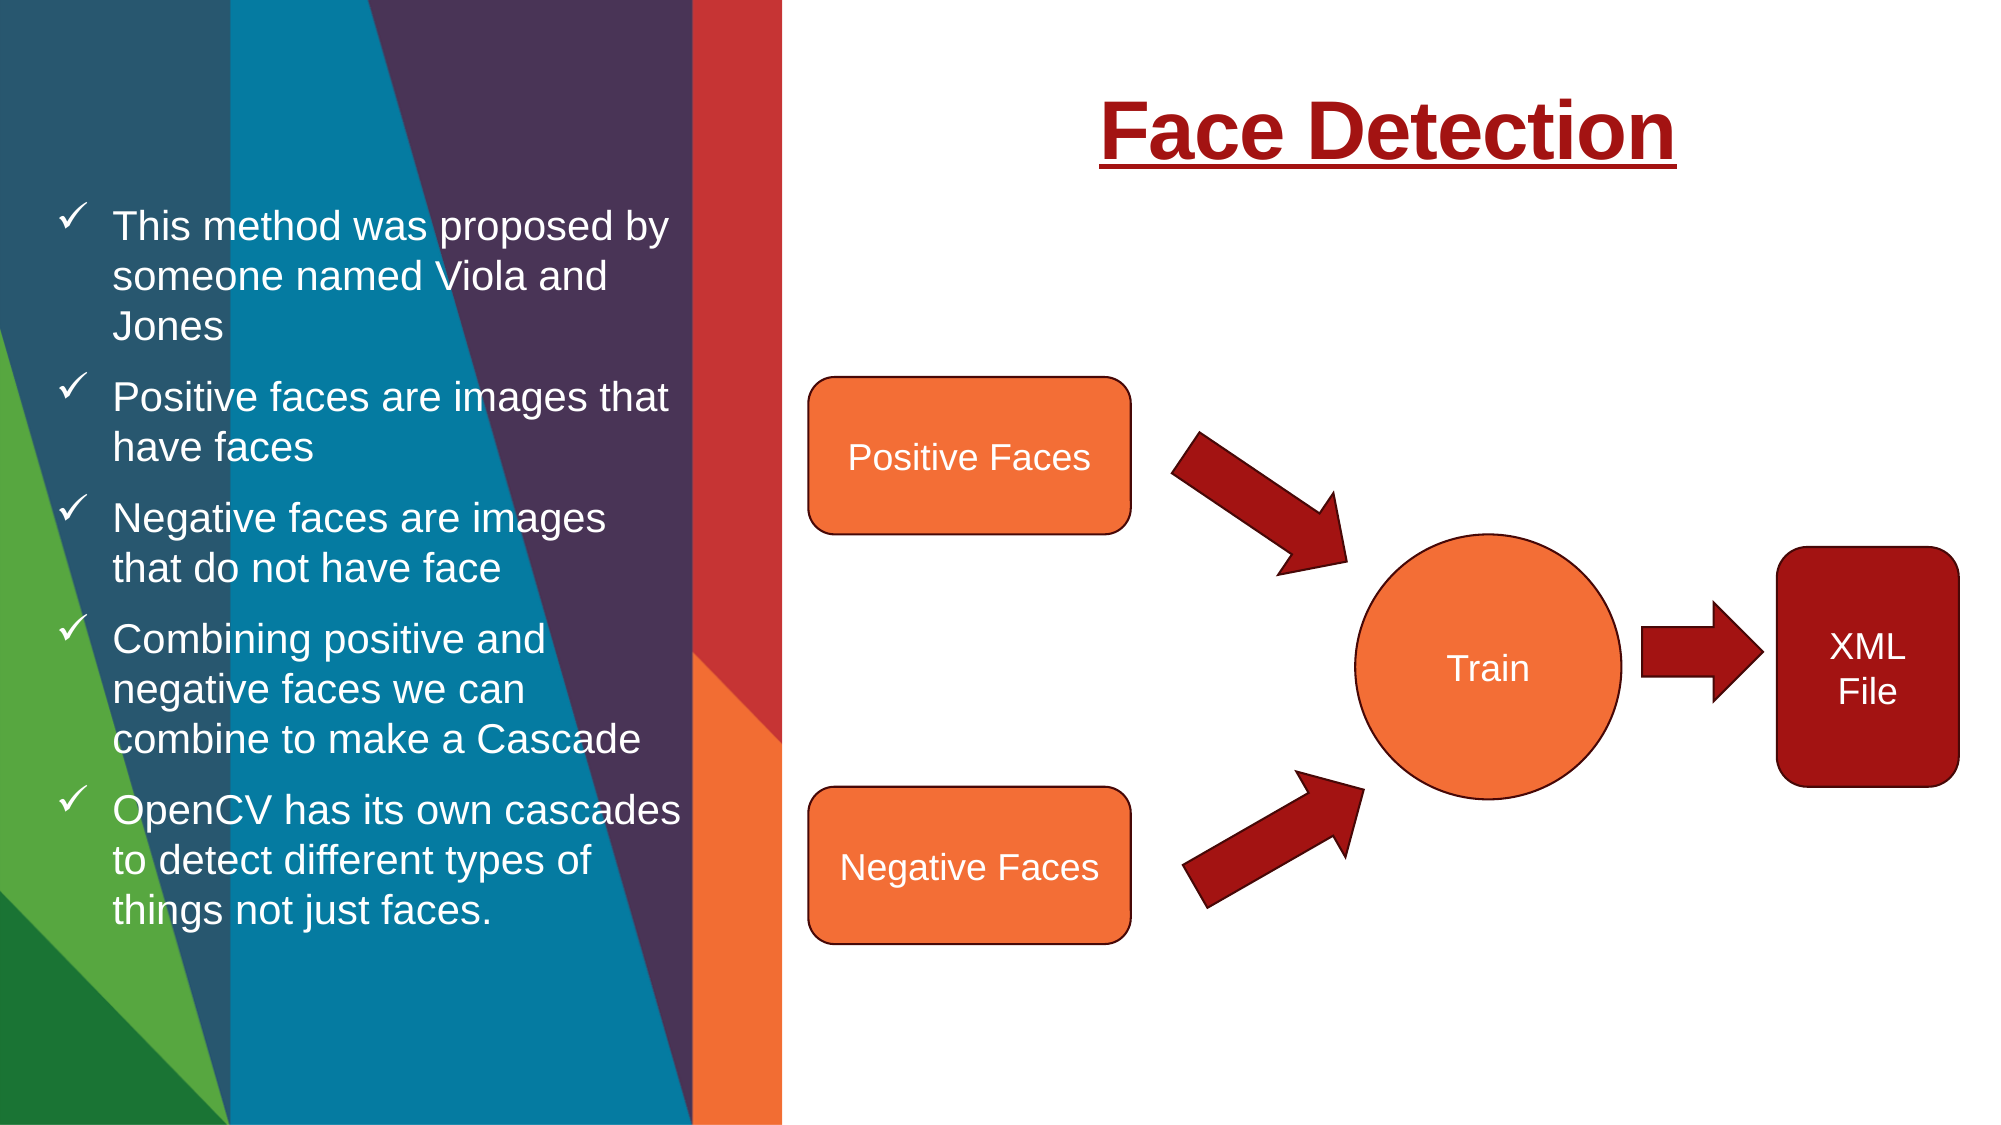

# Face Detection
This method was proposed by someone named Viola and Jones
Positive faces are images that have faces
Negative faces are images that do not have face
Combining positive and negative faces we can combine to make a Cascade
OpenCV has its own cascades to detect different types of things not just faces.

Positive Faces

Train
XML
File

Negative Faces